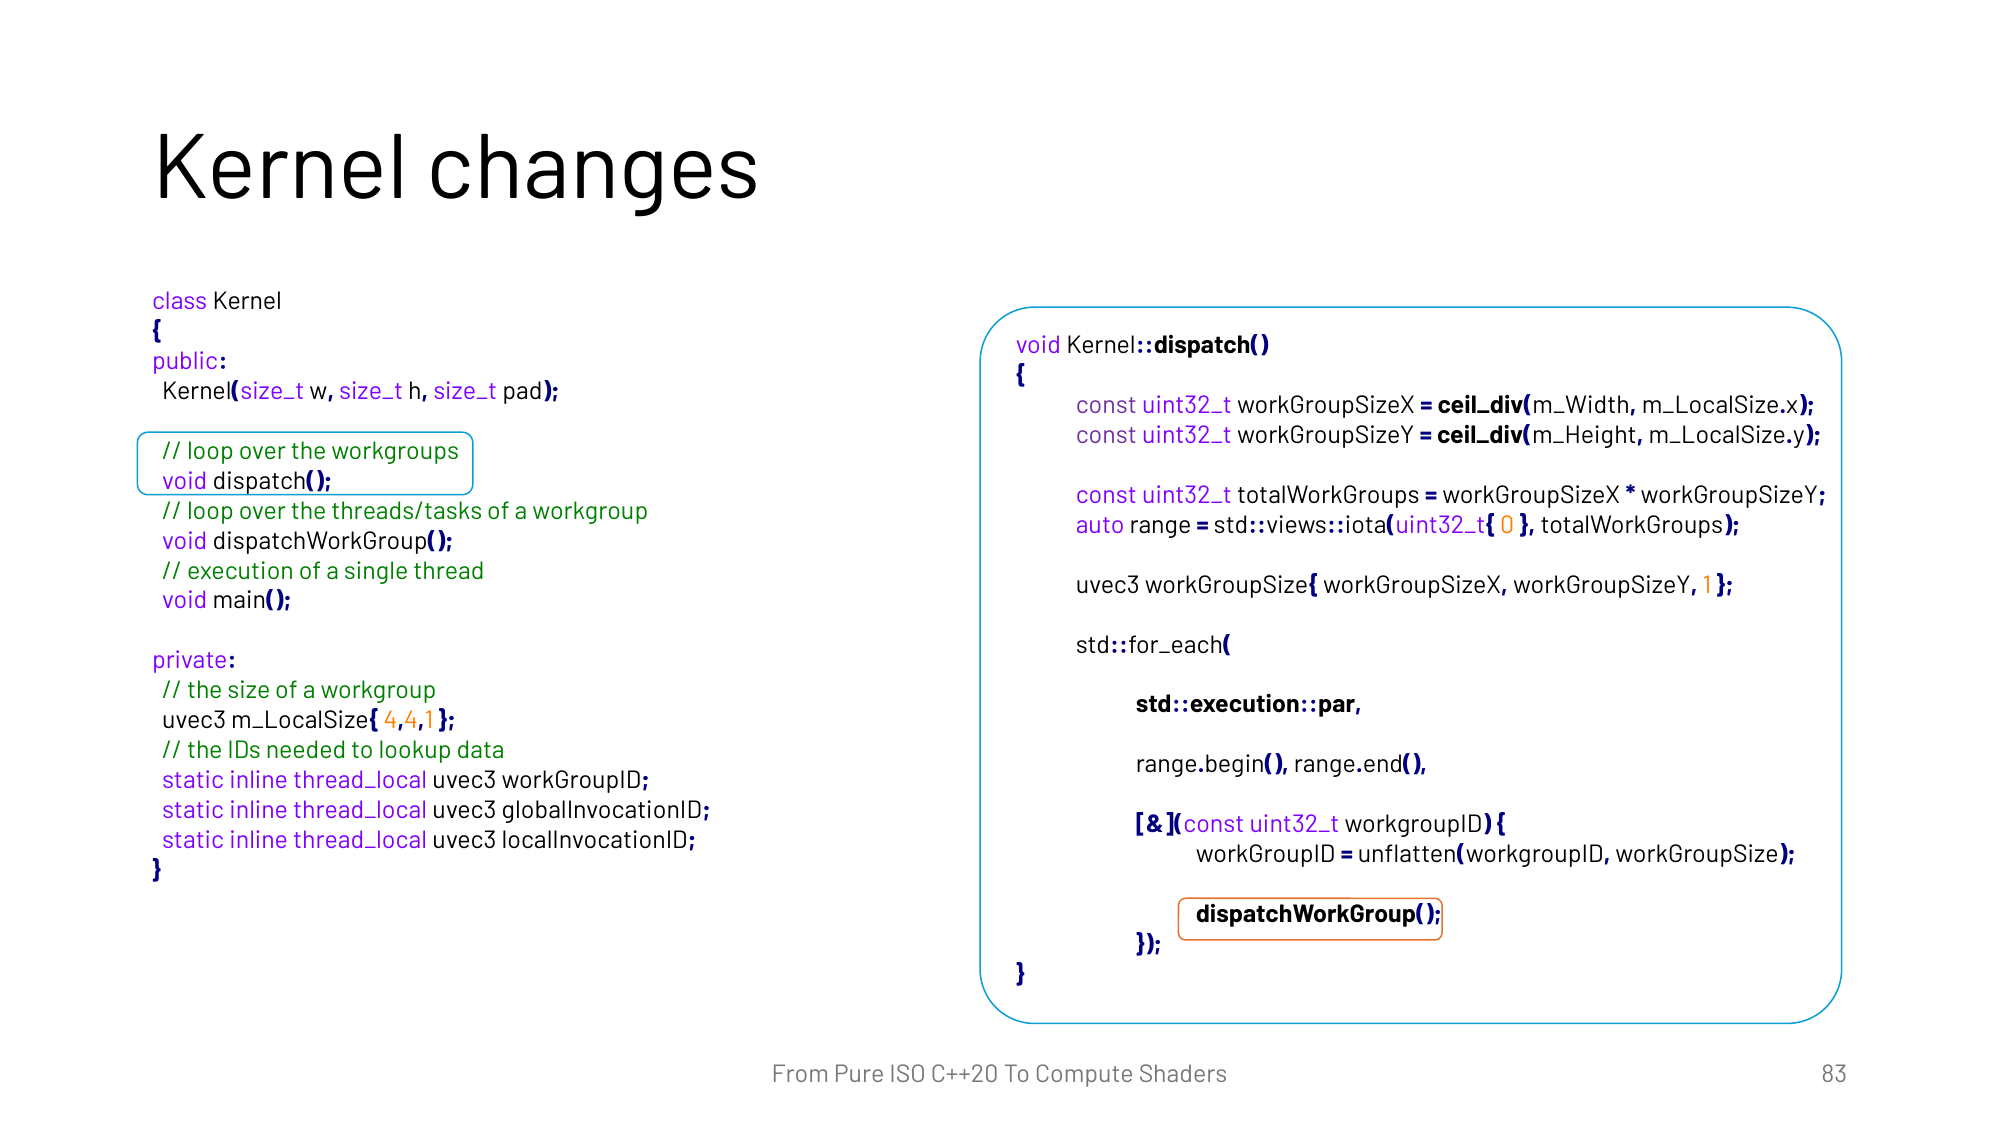

# Kernel changes
class Kernel
{
public:
  Kernel(size_t w, size_t h, size_t pad);

  // loop over the workgroups
  void dispatch();
  // loop over the threads/tasks of a workgroup
  void dispatchWorkGroup();
  // execution of a single thread
  void main();

private:
  // the size of a workgroup
  uvec3 m_LocalSize{ 4,4,1 };
  // the IDs needed to lookup data
  static inline thread_local uvec3 workGroupID;
  static inline thread_local uvec3 globalInvocationID;
  static inline thread_local uvec3 localInvocationID;
}

void Kernel::dispatch()
{
	const uint32_t workGroupSizeX = ceil_div(m_Width, m_LocalSize.x);
	const uint32_t workGroupSizeY = ceil_div(m_Height, m_LocalSize.y);

	const uint32_t totalWorkGroups = workGroupSizeX * workGroupSizeY;
	auto range = std::views::iota(uint32_t{ 0 }, totalWorkGroups);

	uvec3 workGroupSize{ workGroupSizeX, workGroupSizeY, 1 };

	std::for_each(

		std::execution::par,

		range.begin(), range.end(),

		[&](const uint32_t workgroupID) {
			workGroupID = unflatten(workgroupID, workGroupSize);

			dispatchWorkGroup();
		});
}

From Pure ISO C++20 To Compute Shaders
83